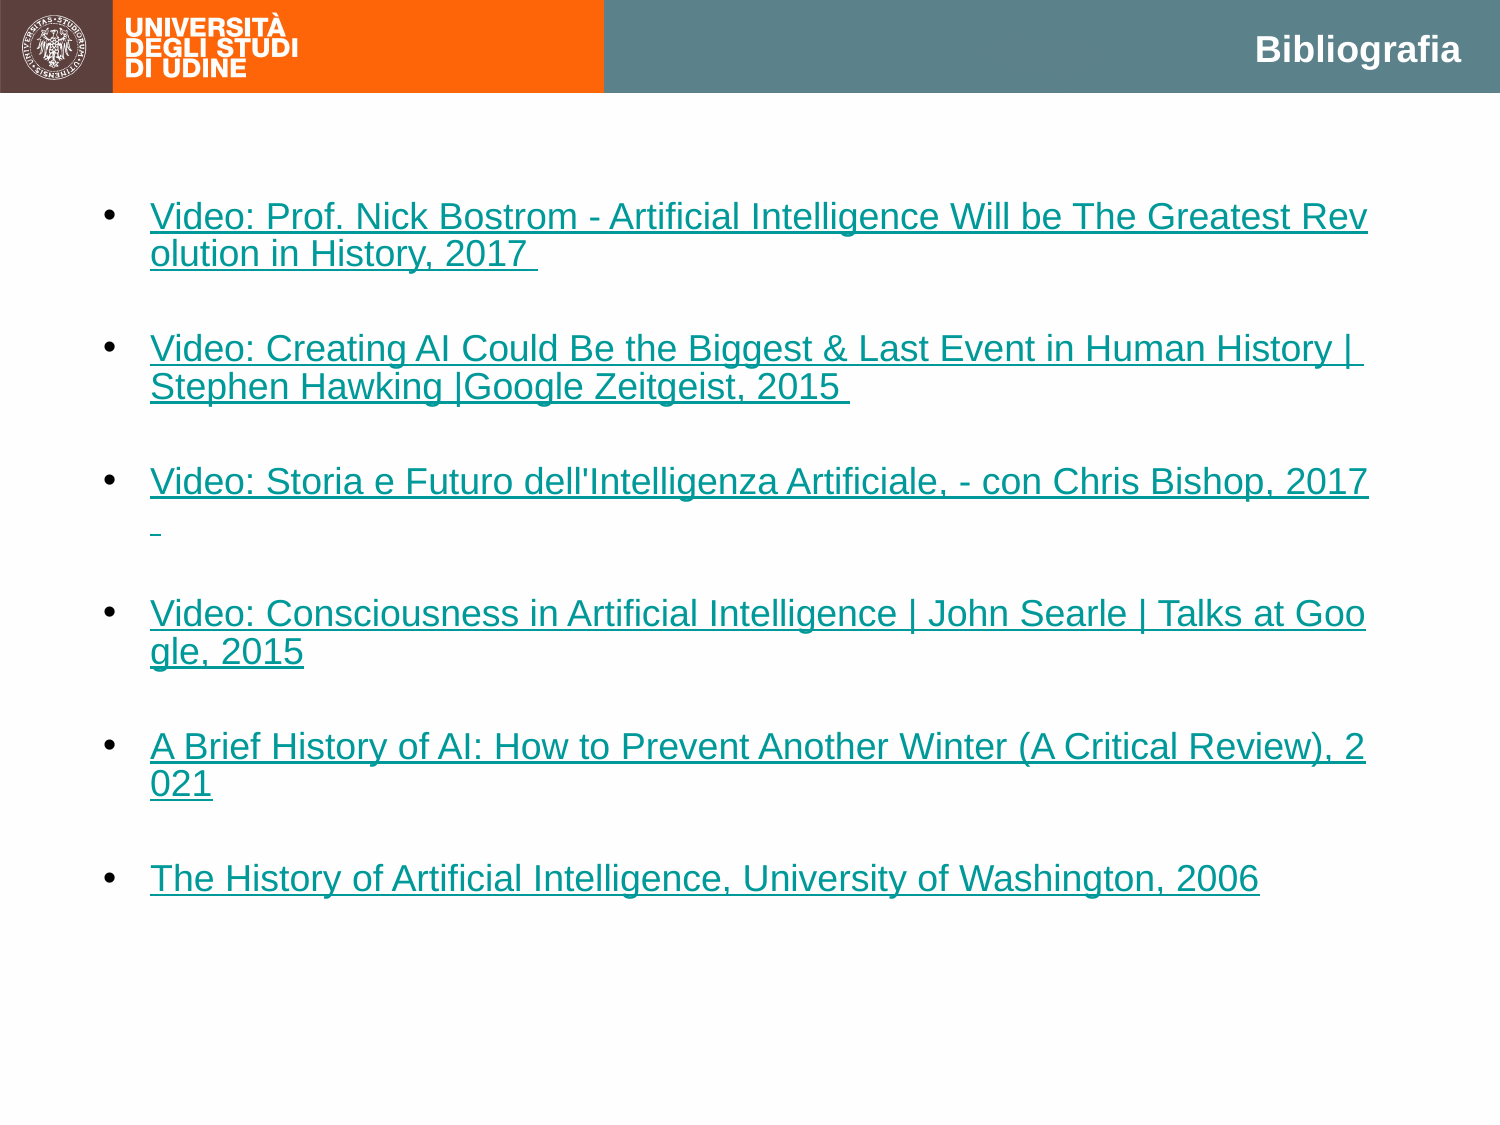

Bibliografia
Video: Prof. Nick Bostrom - Artificial Intelligence Will be The Greatest Revolution in History, 2017
Video: Creating AI Could Be the Biggest & Last Event in Human History | Stephen Hawking |Google Zeitgeist, 2015
Video: Storia e Futuro dell'Intelligenza Artificiale, - con Chris Bishop, 2017
Video: Consciousness in Artificial Intelligence | John Searle | Talks at Google, 2015
A Brief History of AI: How to Prevent Another Winter (A Critical Review), 2021
The History of Artificial Intelligence, University of Washington, 2006